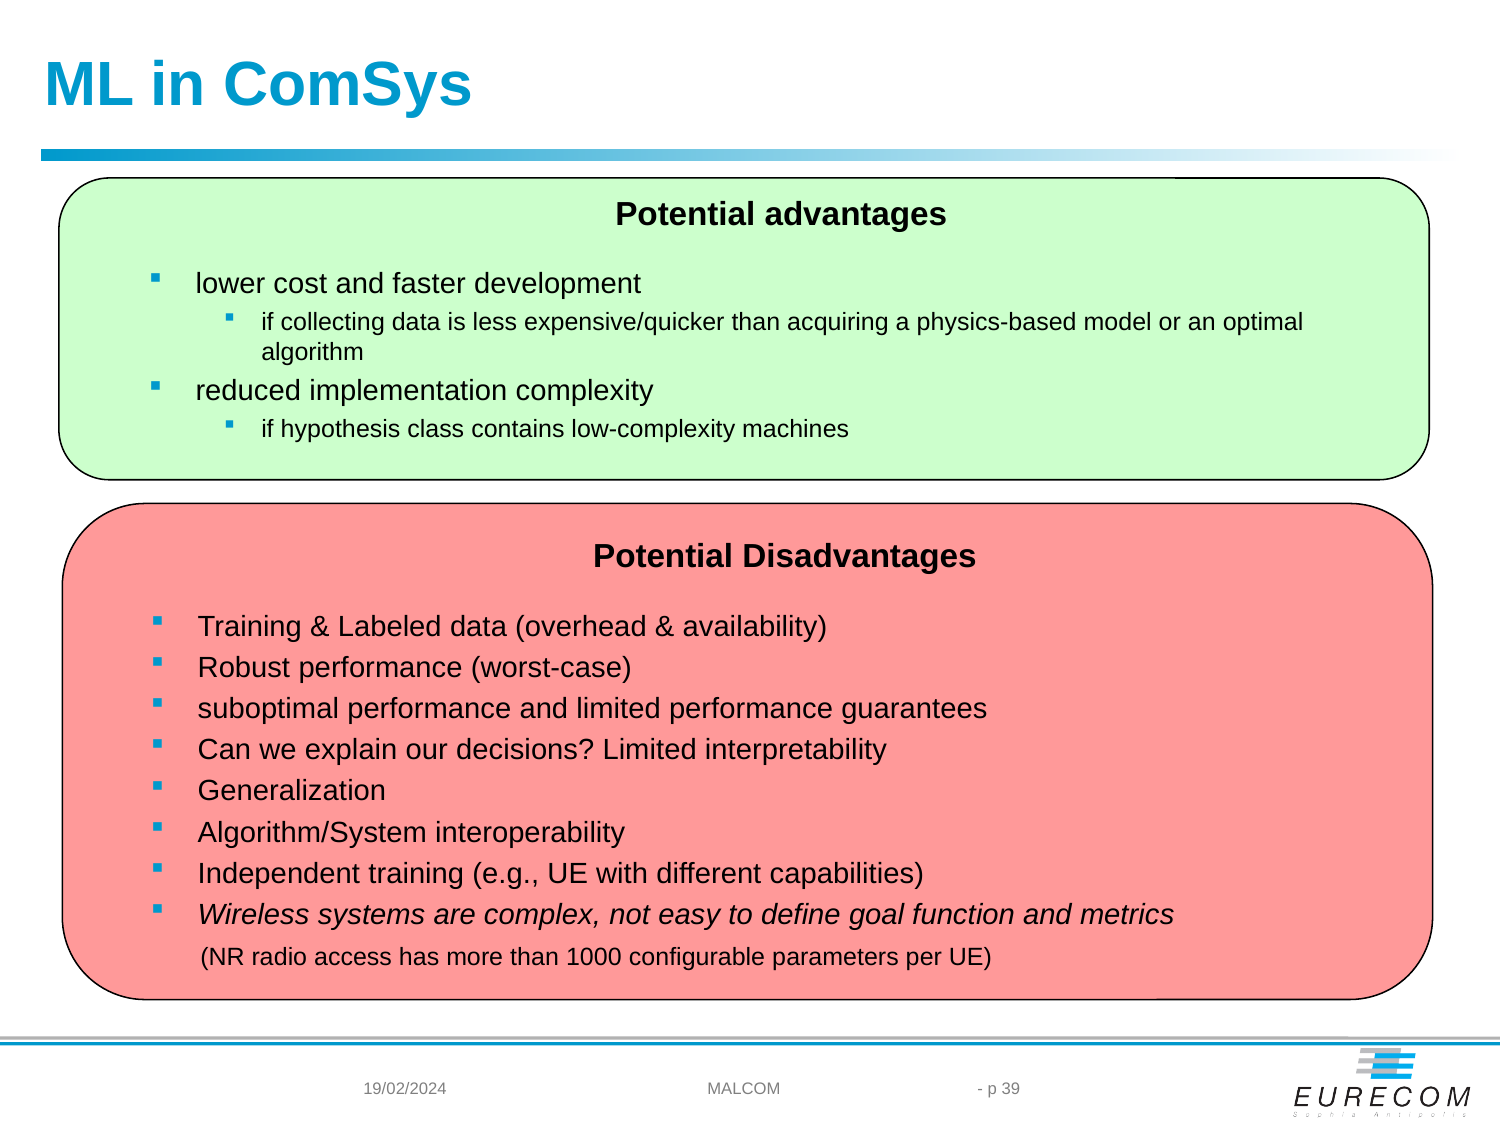

ML in ComSys

Potential advantages

lower cost and faster development
if collecting data is less expensive/quicker than acquiring a physics-based model or an optimal algorithm
reduced implementation complexity
if hypothesis class contains low-complexity machines

Potential Disadvantages

Training & Labeled data (overhead & availability)
Robust performance (worst-case)
suboptimal performance and limited performance guarantees
Can we explain our decisions? Limited interpretability
Generalization
Algorithm/System interoperability
Independent training (e.g., UE with different capabilities)
Wireless systems are complex, not easy to define goal function and metrics
      (NR radio access has more than 1000 configurable parameters per UE)

19/02/2024
MALCOM
- p 39